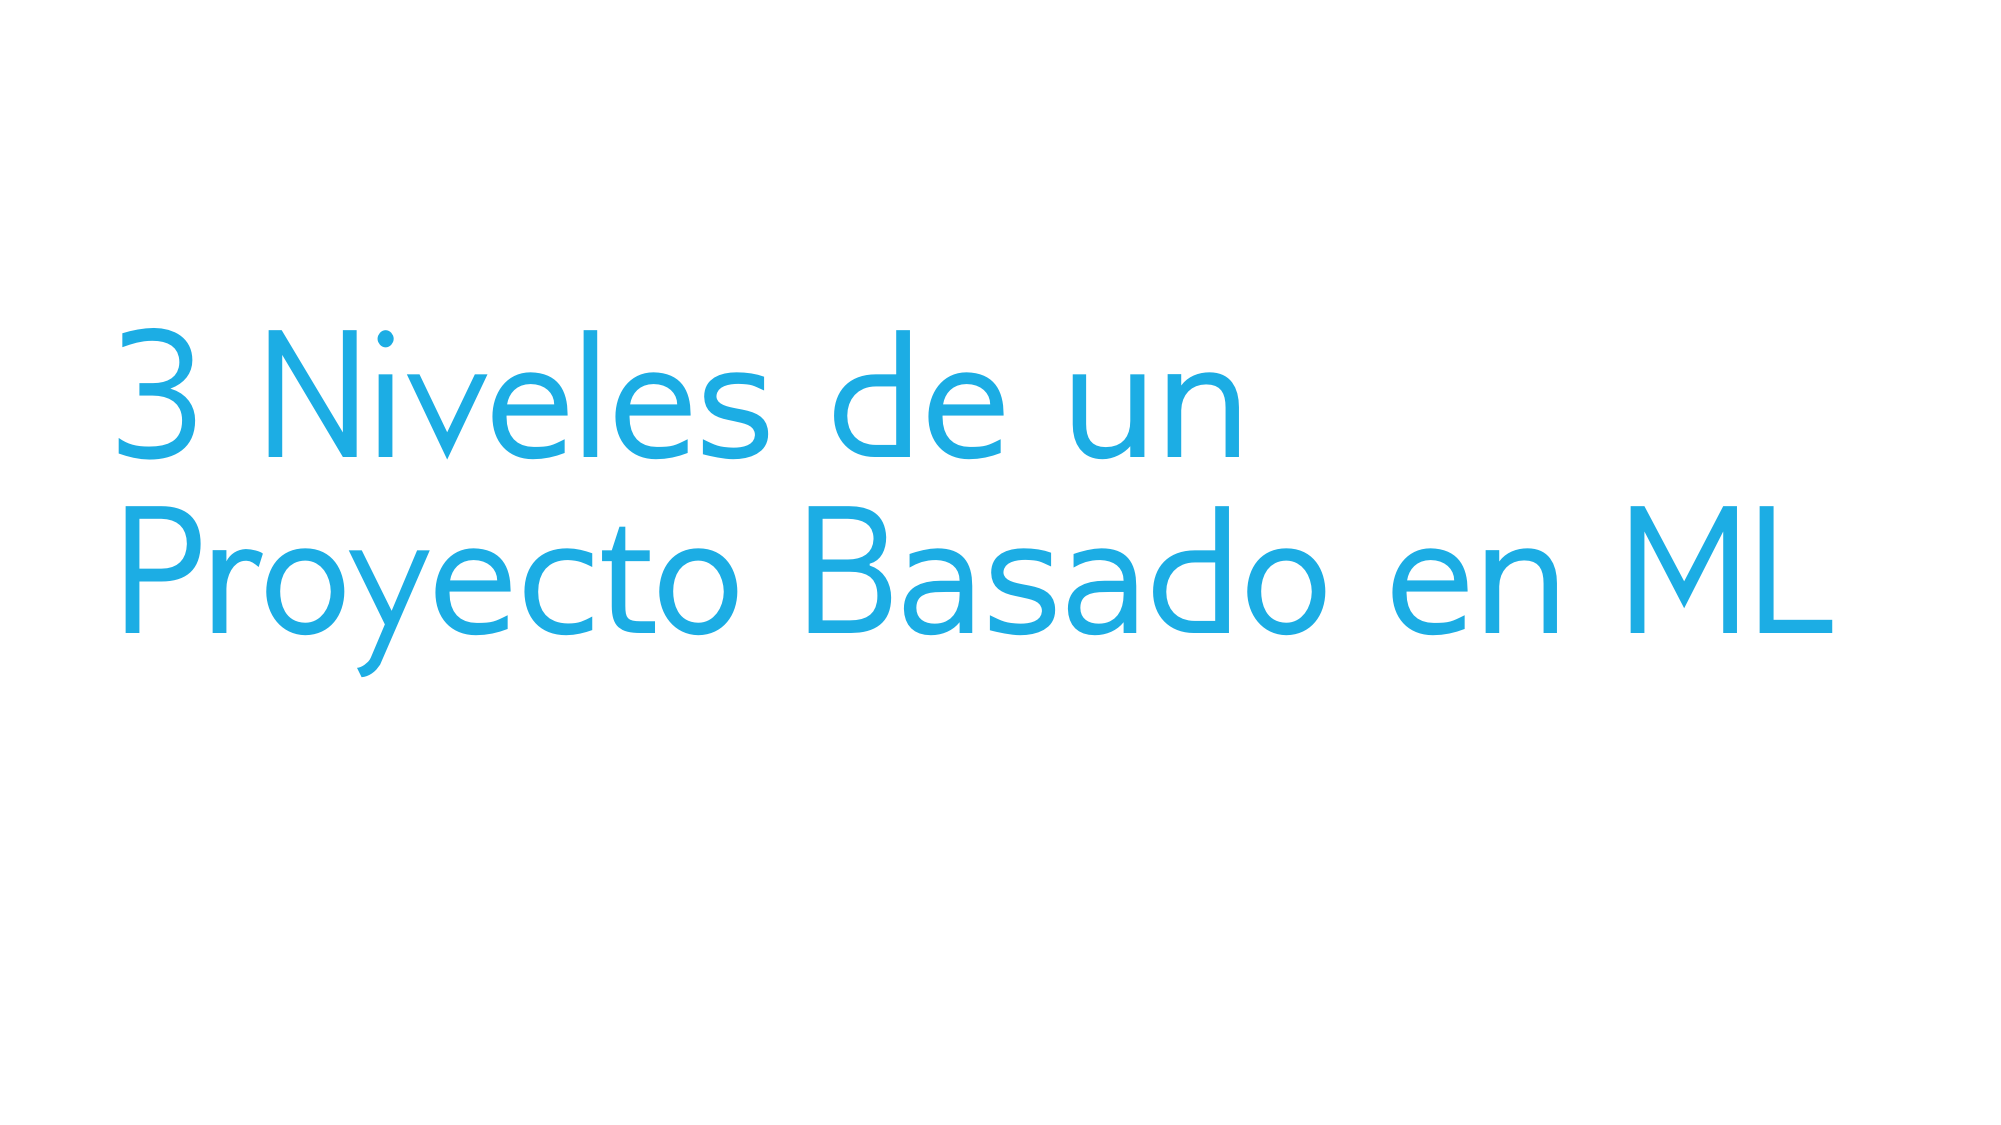

# 3 Niveles de un Proyecto Basado en ML